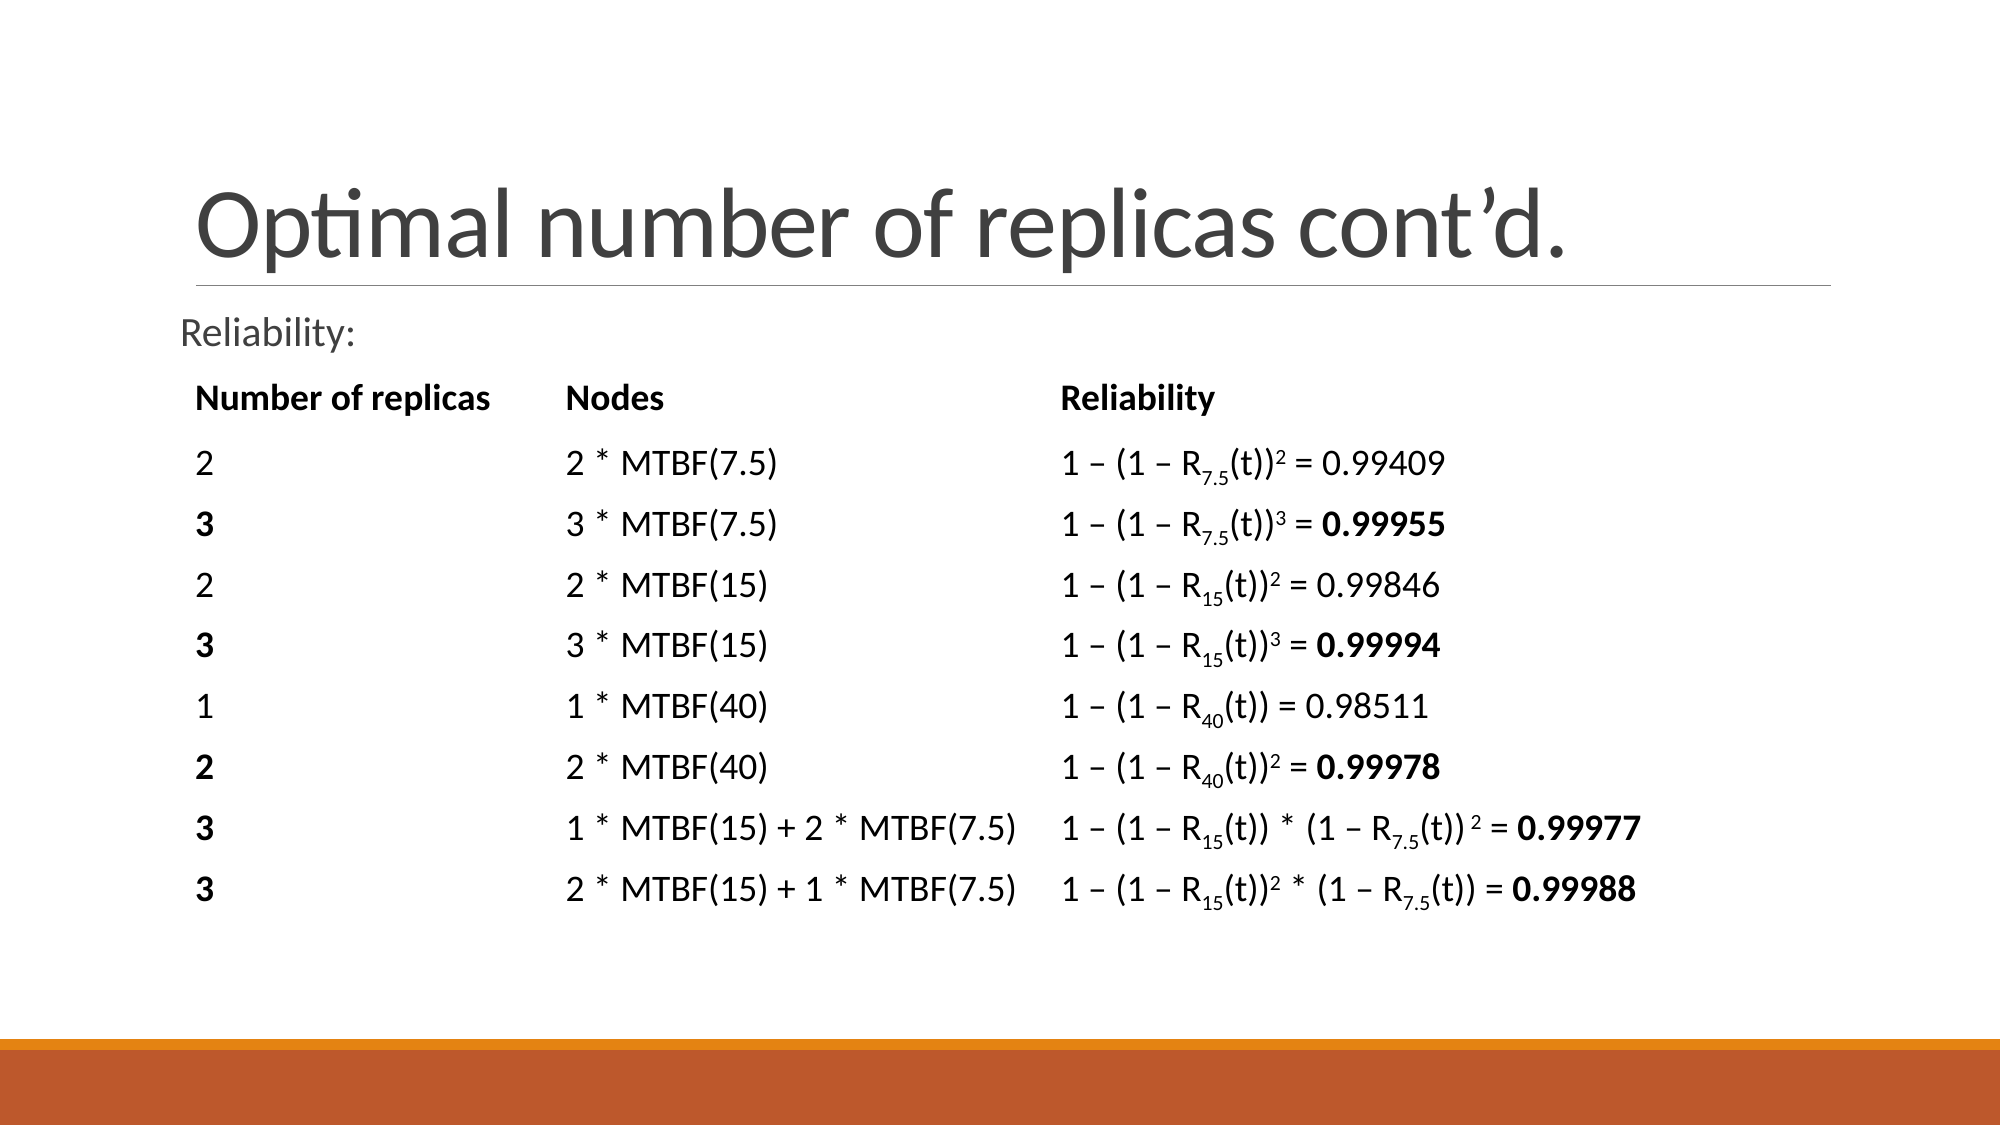

# Optimal number of replicas cont’d.
Reliability:
| Number of replicas | Nodes | Reliability |
| --- | --- | --- |
| 2 | 2 \* MTBF(7.5) | 1 – (1 – R7.5(t))2 = 0.99409 |
| 3 | 3 \* MTBF(7.5) | 1 – (1 – R7.5(t))3 = 0.99955 |
| 2 | 2 \* MTBF(15) | 1 – (1 – R15(t))2 = 0.99846 |
| 3 | 3 \* MTBF(15) | 1 – (1 – R15(t))3 = 0.99994 |
| 1 | 1 \* MTBF(40) | 1 – (1 – R40(t)) = 0.98511 |
| 2 | 2 \* MTBF(40) | 1 – (1 – R40(t))2 = 0.99978 |
| 3 | 1 \* MTBF(15) + 2 \* MTBF(7.5) | 1 – (1 – R15(t)) \* (1 – R7.5(t)) 2 = 0.99977 |
| 3 | 2 \* MTBF(15) + 1 \* MTBF(7.5) | 1 – (1 – R15(t))2 \* (1 – R7.5(t)) = 0.99988 |